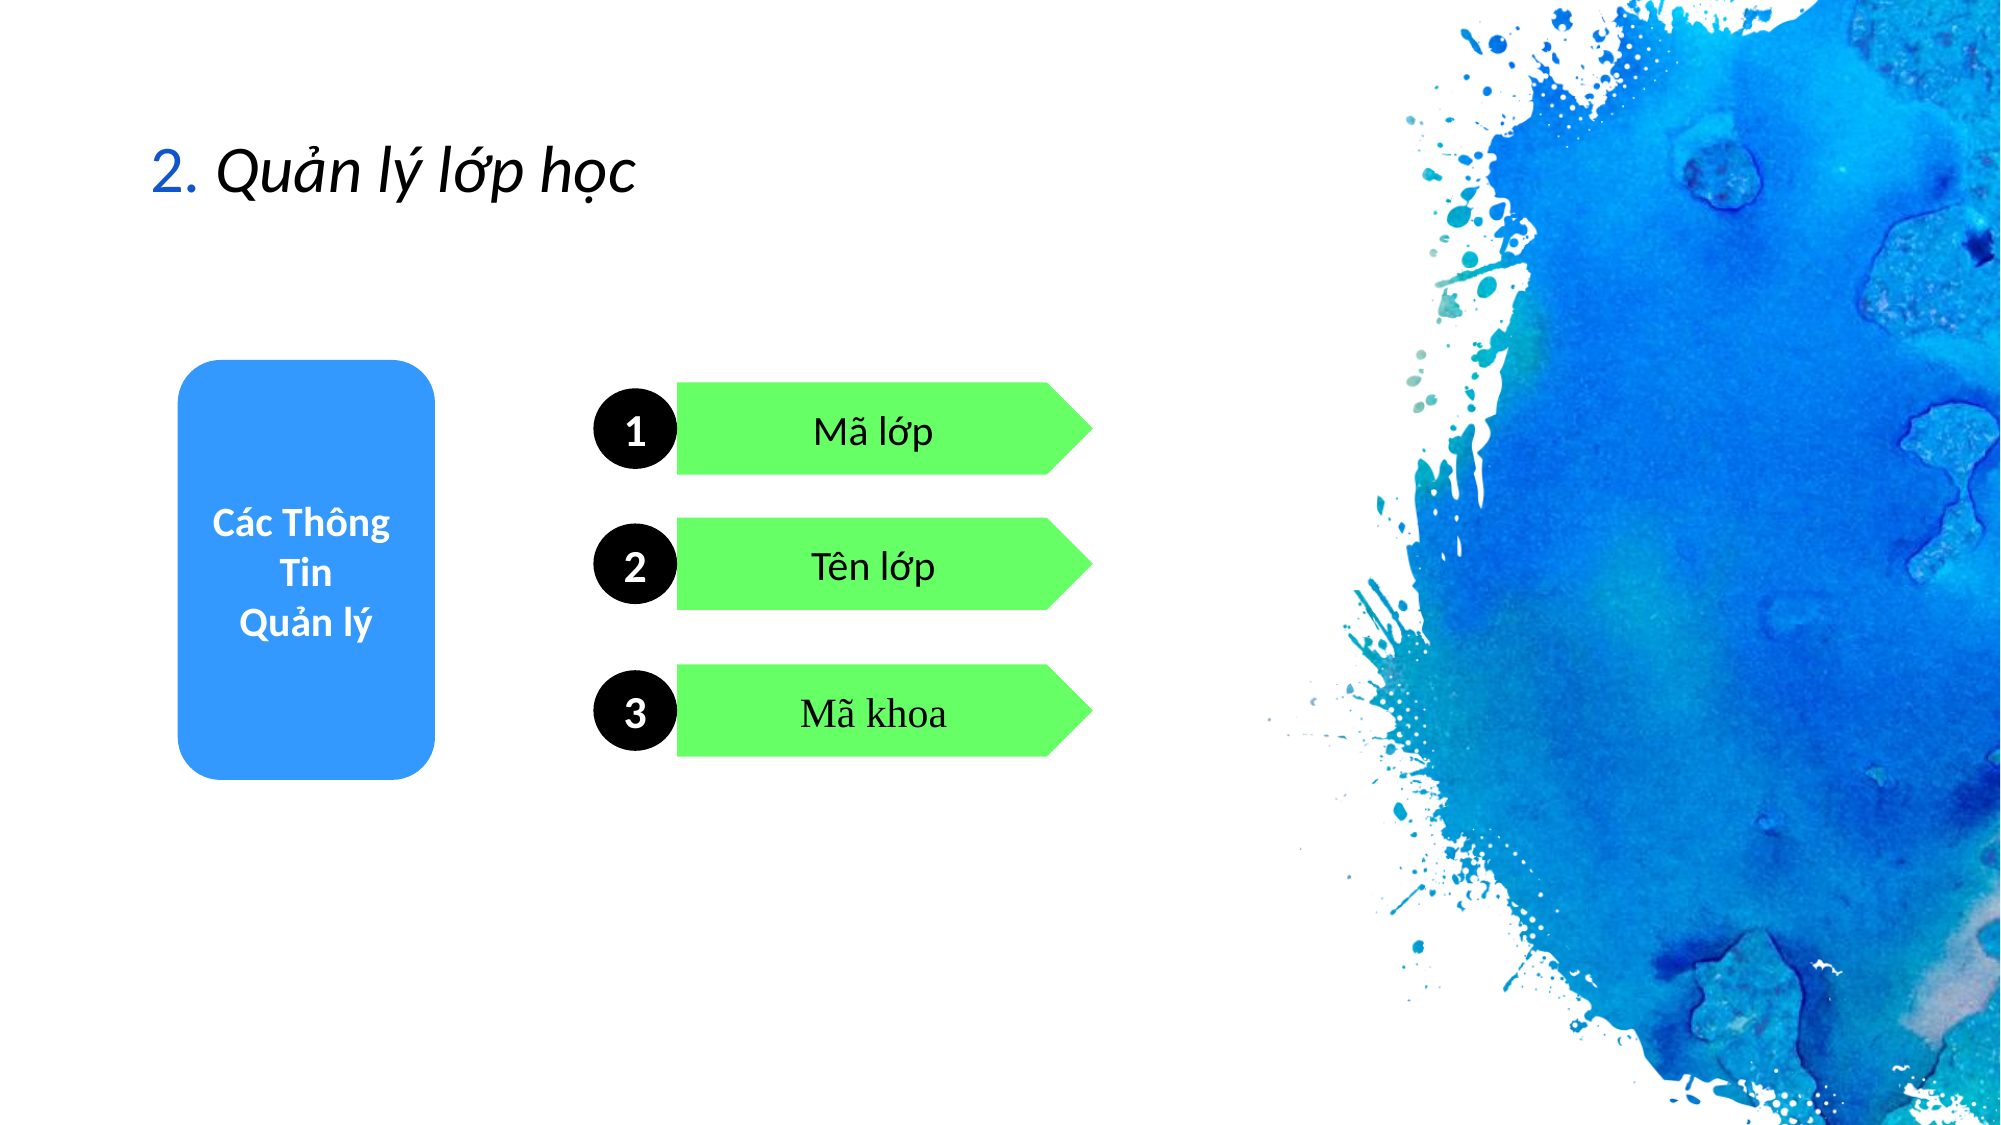

2. Quản lý lớp học
Các Thông
Tin
Quản lý
Mã lớp
1
Tên lớp
2
Mã khoa
3